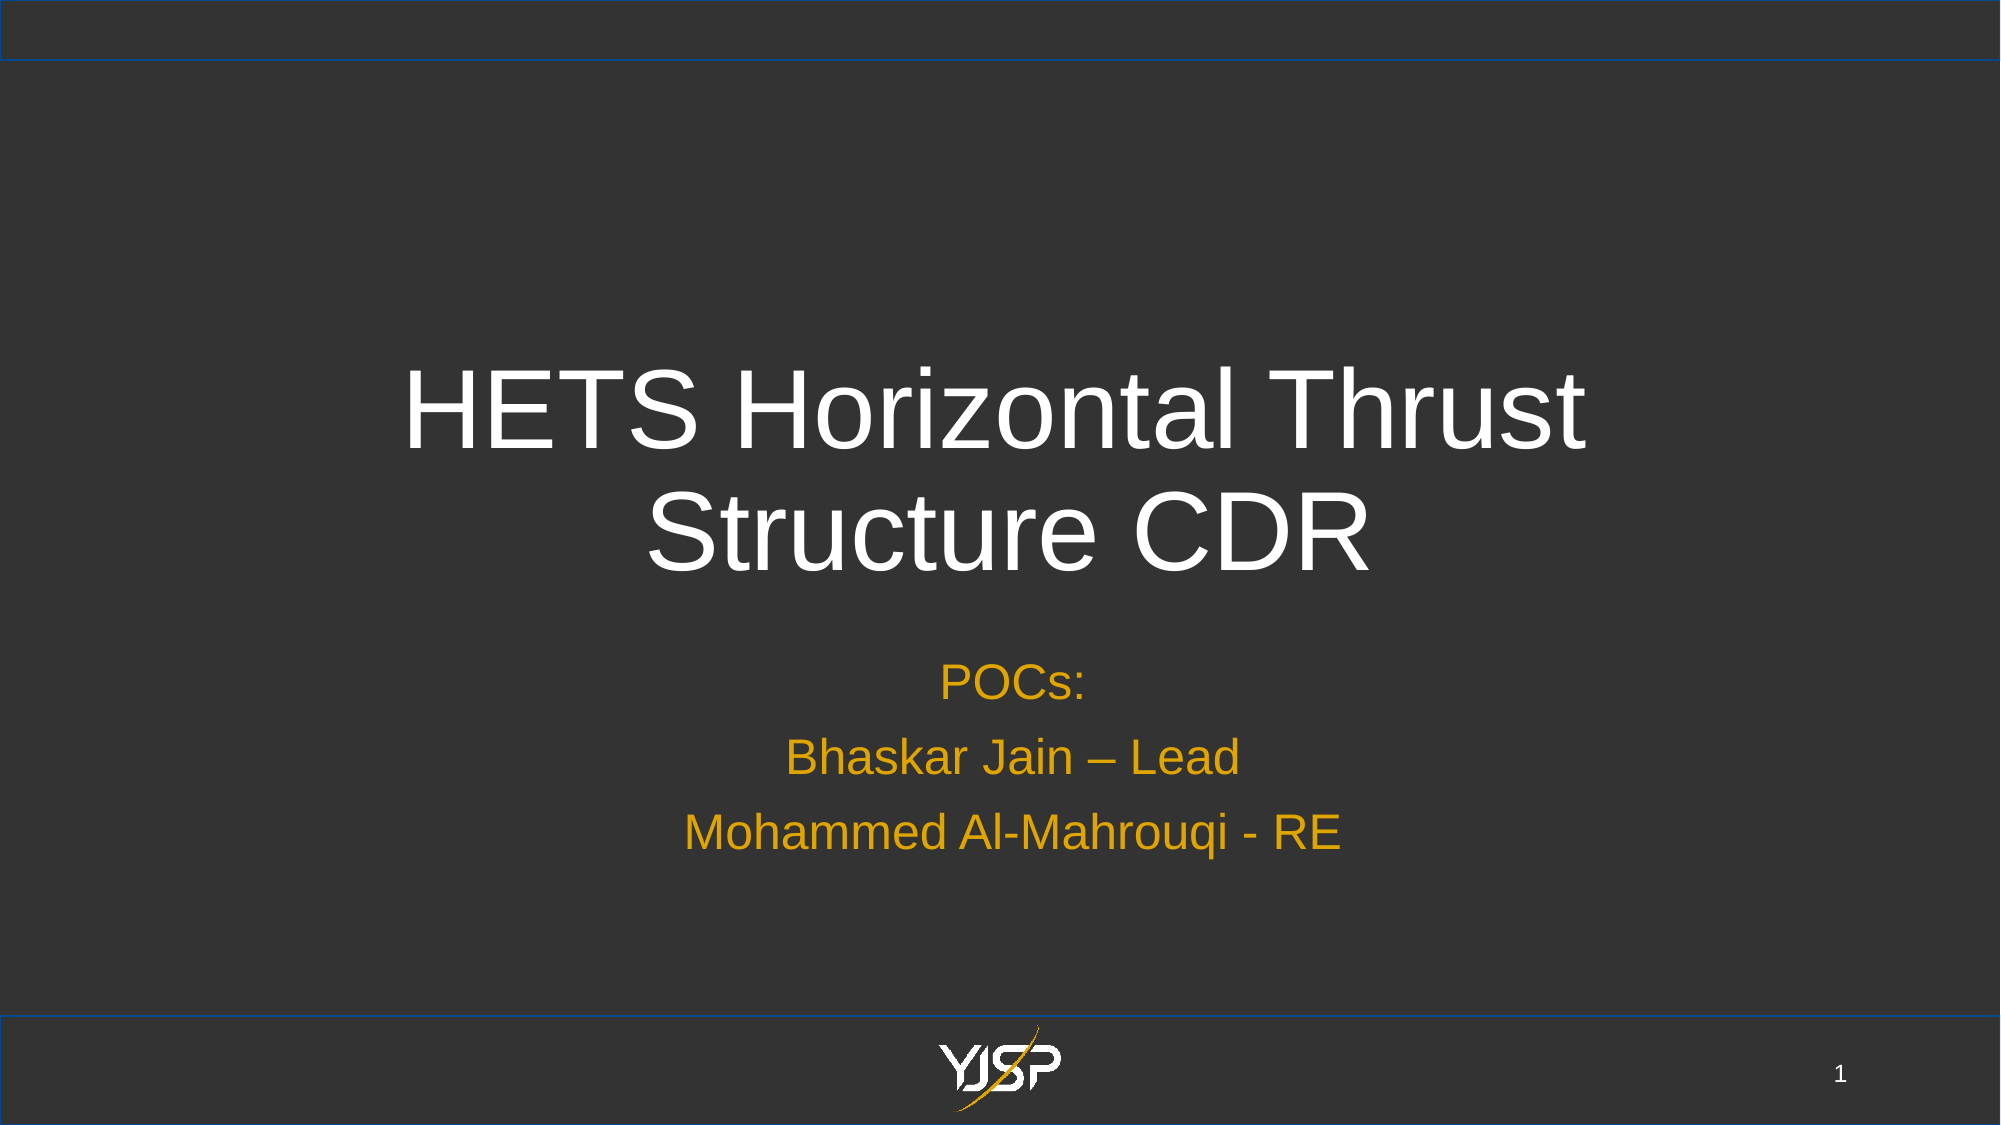

# HETS Horizontal Thrust Structure CDR
POCs:
Bhaskar Jain – Lead
Mohammed Al-Mahrouqi - RE

1